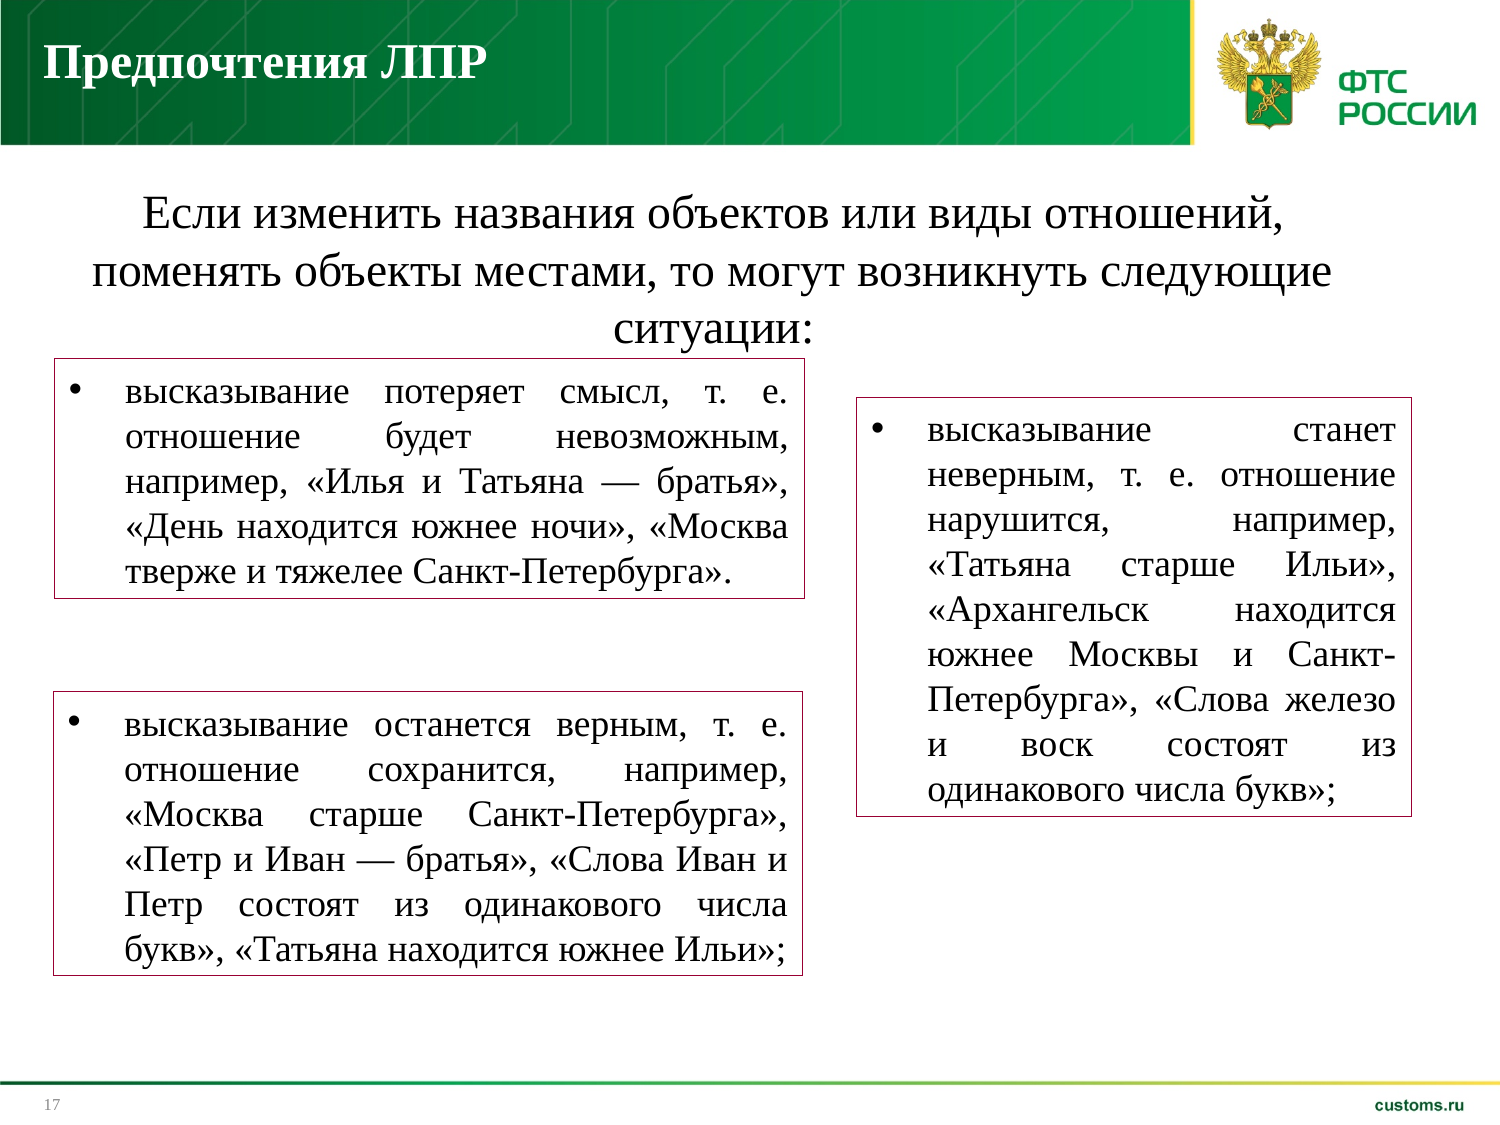

# Предпочтения ЛПР
Если изменить названия объектов или виды отношений, поменять объекты местами, то могут возникнуть следующие ситуации:
высказывание потеряет смысл, т. е. отношение будет невозможным, например, «Илья и Татьяна — братья», «День находится южнее ночи», «Москва тверже и тяжелее Санкт-Петербурга».
высказывание станет неверным, т. е. отношение нарушится, например, «Татьяна старше Ильи», «Архангельск находится южнее Москвы и Санкт-Петербурга», «Слова железо и воск состоят из одинакового числа букв»;
высказывание останется верным, т. е. отношение сохранится, например, «Москва старше Санкт-Петербурга», «Петр и Иван — братья», «Слова Иван и Петр состоят из одинакового числа букв», «Татьяна находится южнее Ильи»;
17